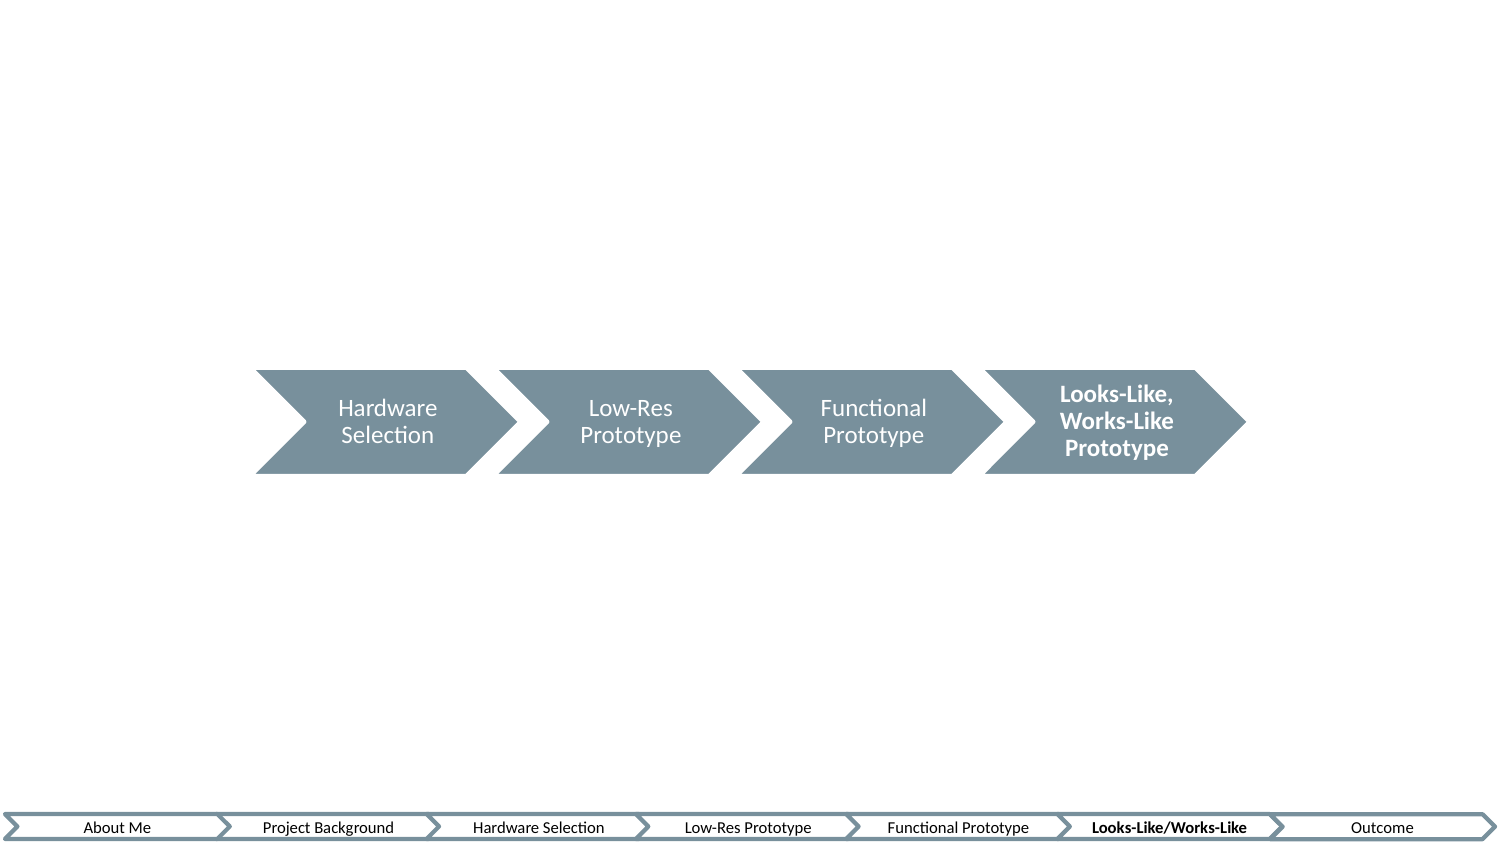

Hardware Selection
Low-Res Prototype
Functional Prototype
Looks-Like, Works-Like Prototype
Project Background
Hardware Selection
Low-Res Prototype
Functional Prototype
Looks-Like/Works-Like
About Me
Outcome